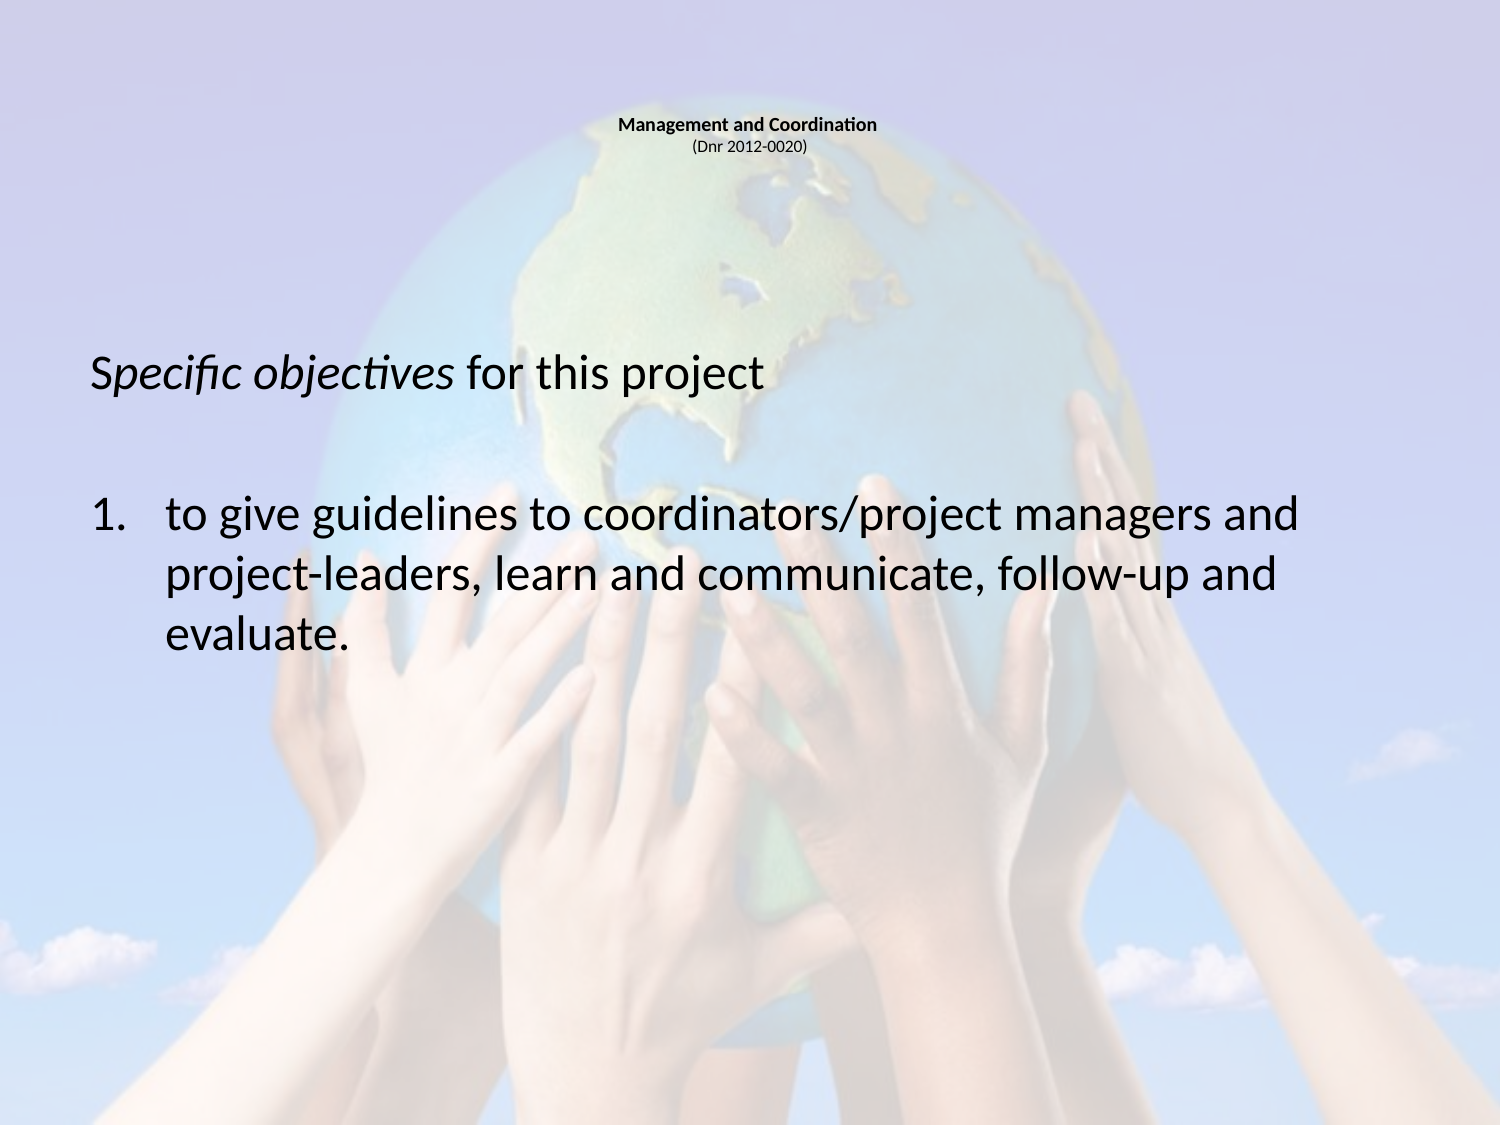

# Management and Coordination (Dnr 2012-0020)

Specific objectives for this project

to give guidelines to coordinators/project managers and project-leaders, learn and communicate, follow-up and evaluate.